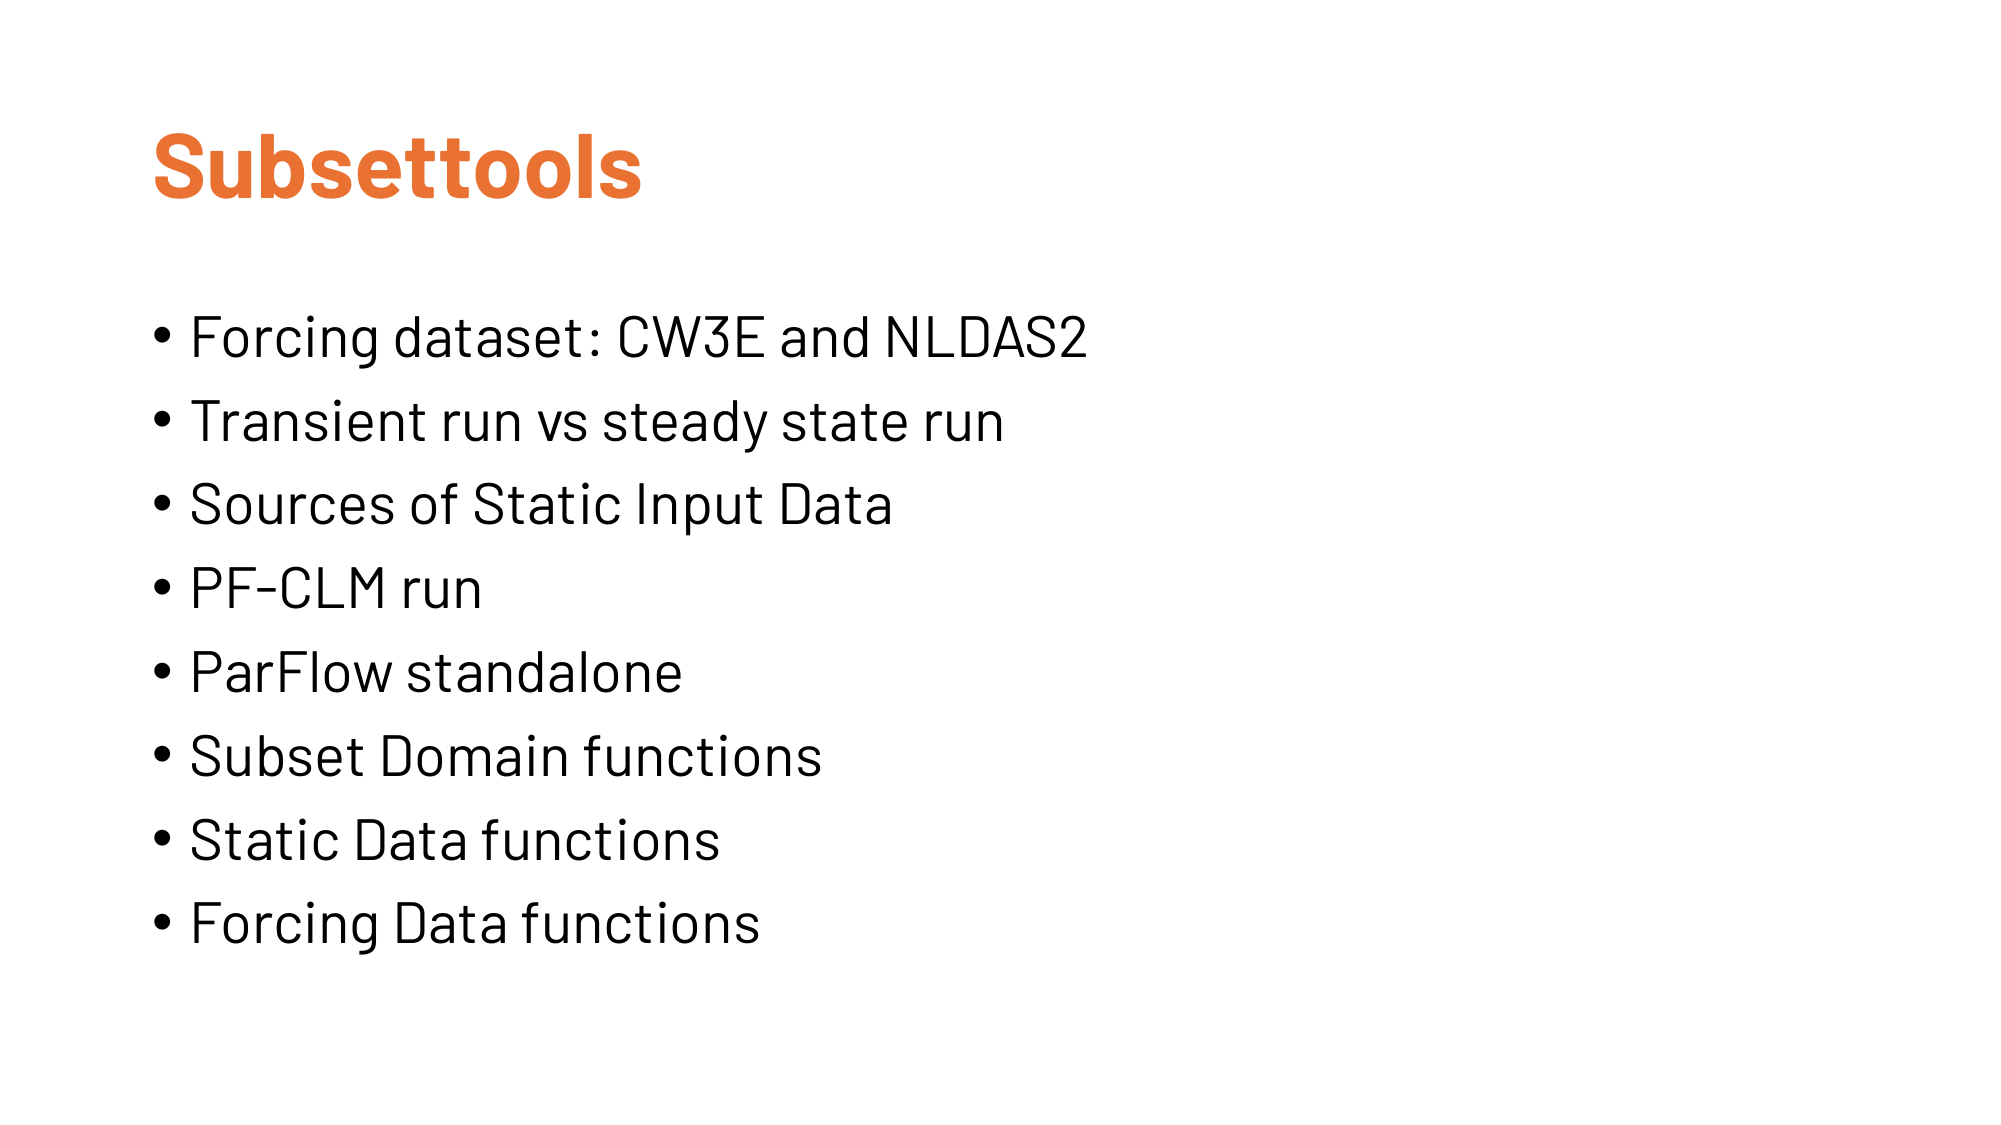

# Subsettools
Forcing dataset: CW3E and NLDAS2
Transient run vs steady state run
Sources of Static Input Data
PF-CLM run
ParFlow standalone
Subset Domain functions
Static Data functions
Forcing Data functions